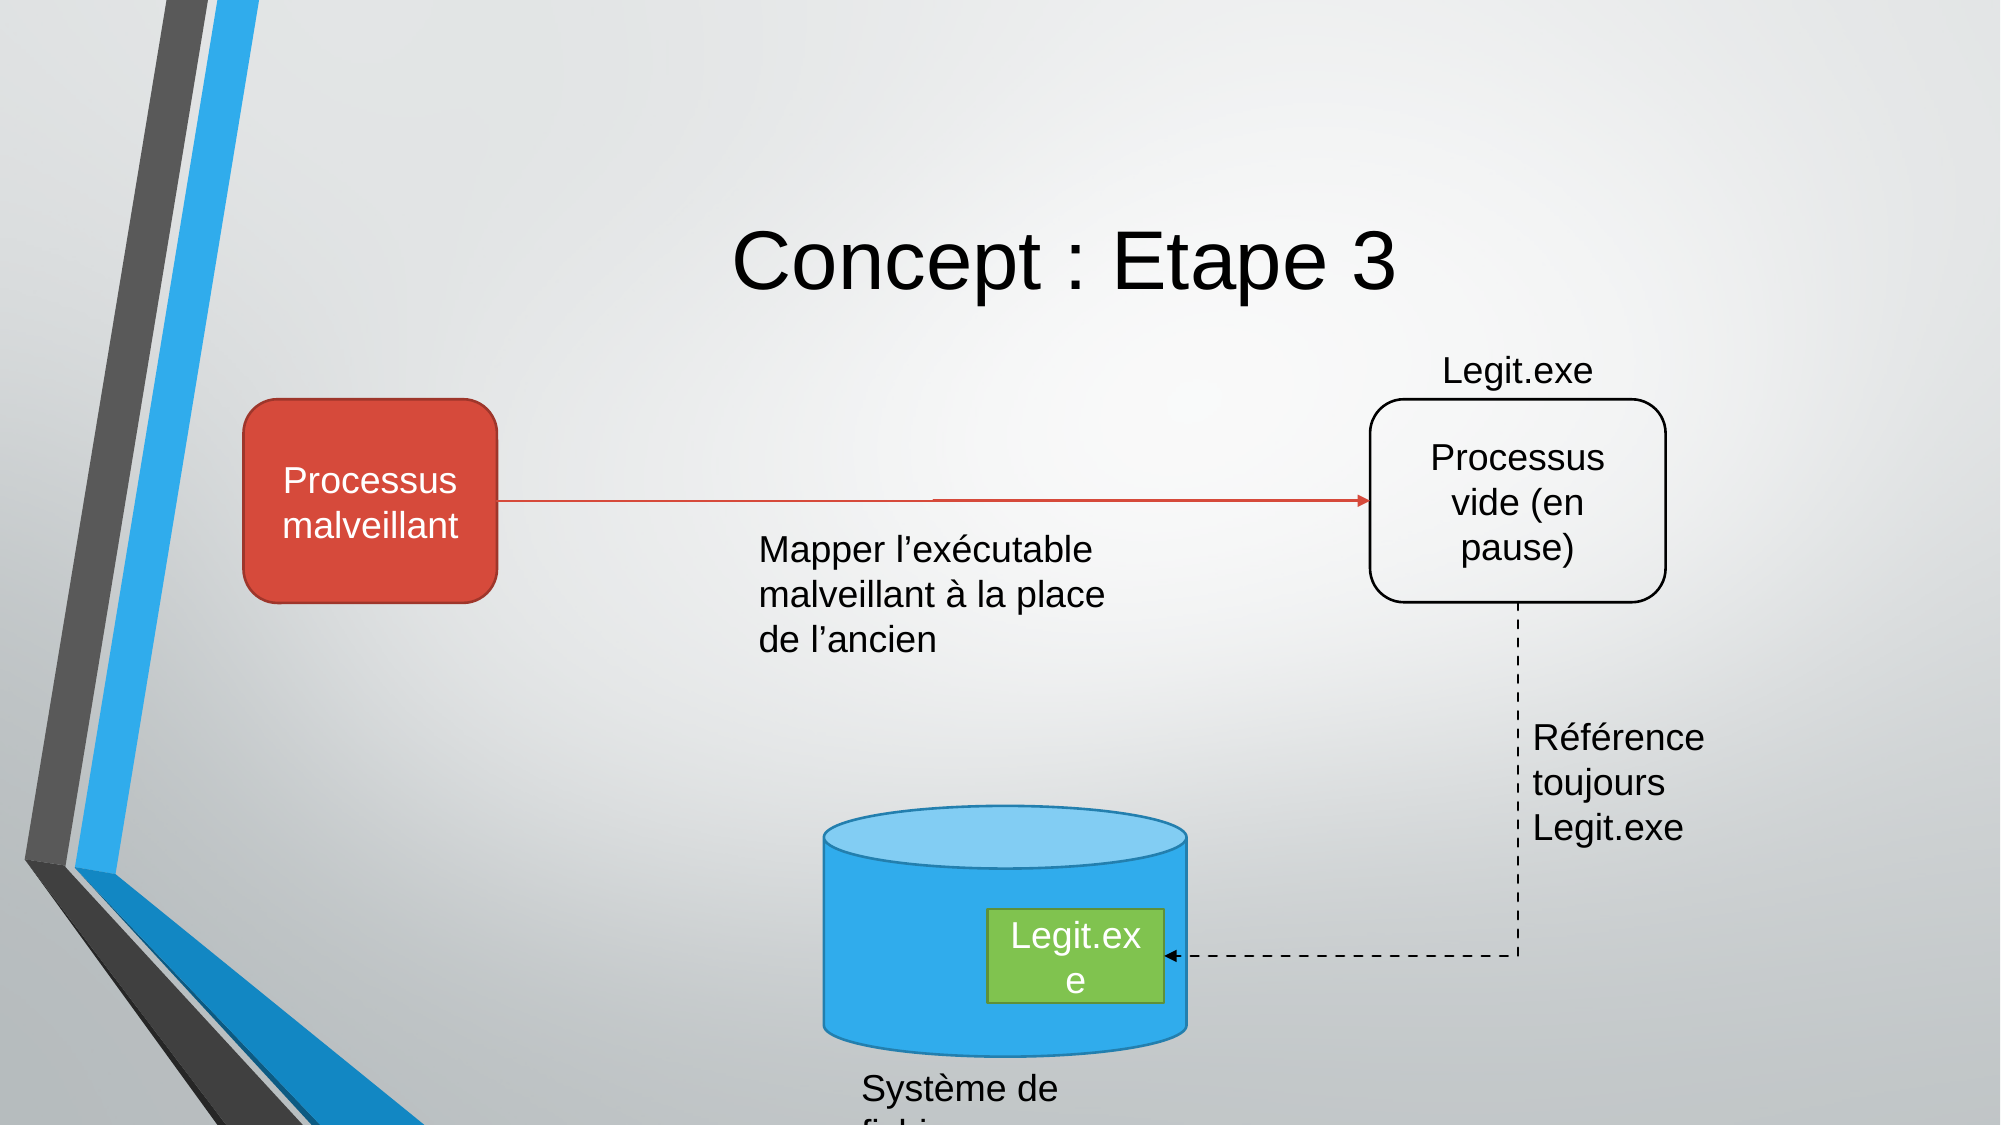

# Concept : Etape 3
Legit.exe
Processus malveillant
Processus vide (en pause)
Mapper l’exécutable malveillant à la place de l’ancien
Référence toujours Legit.exe

Legit.exe
Système de fichier